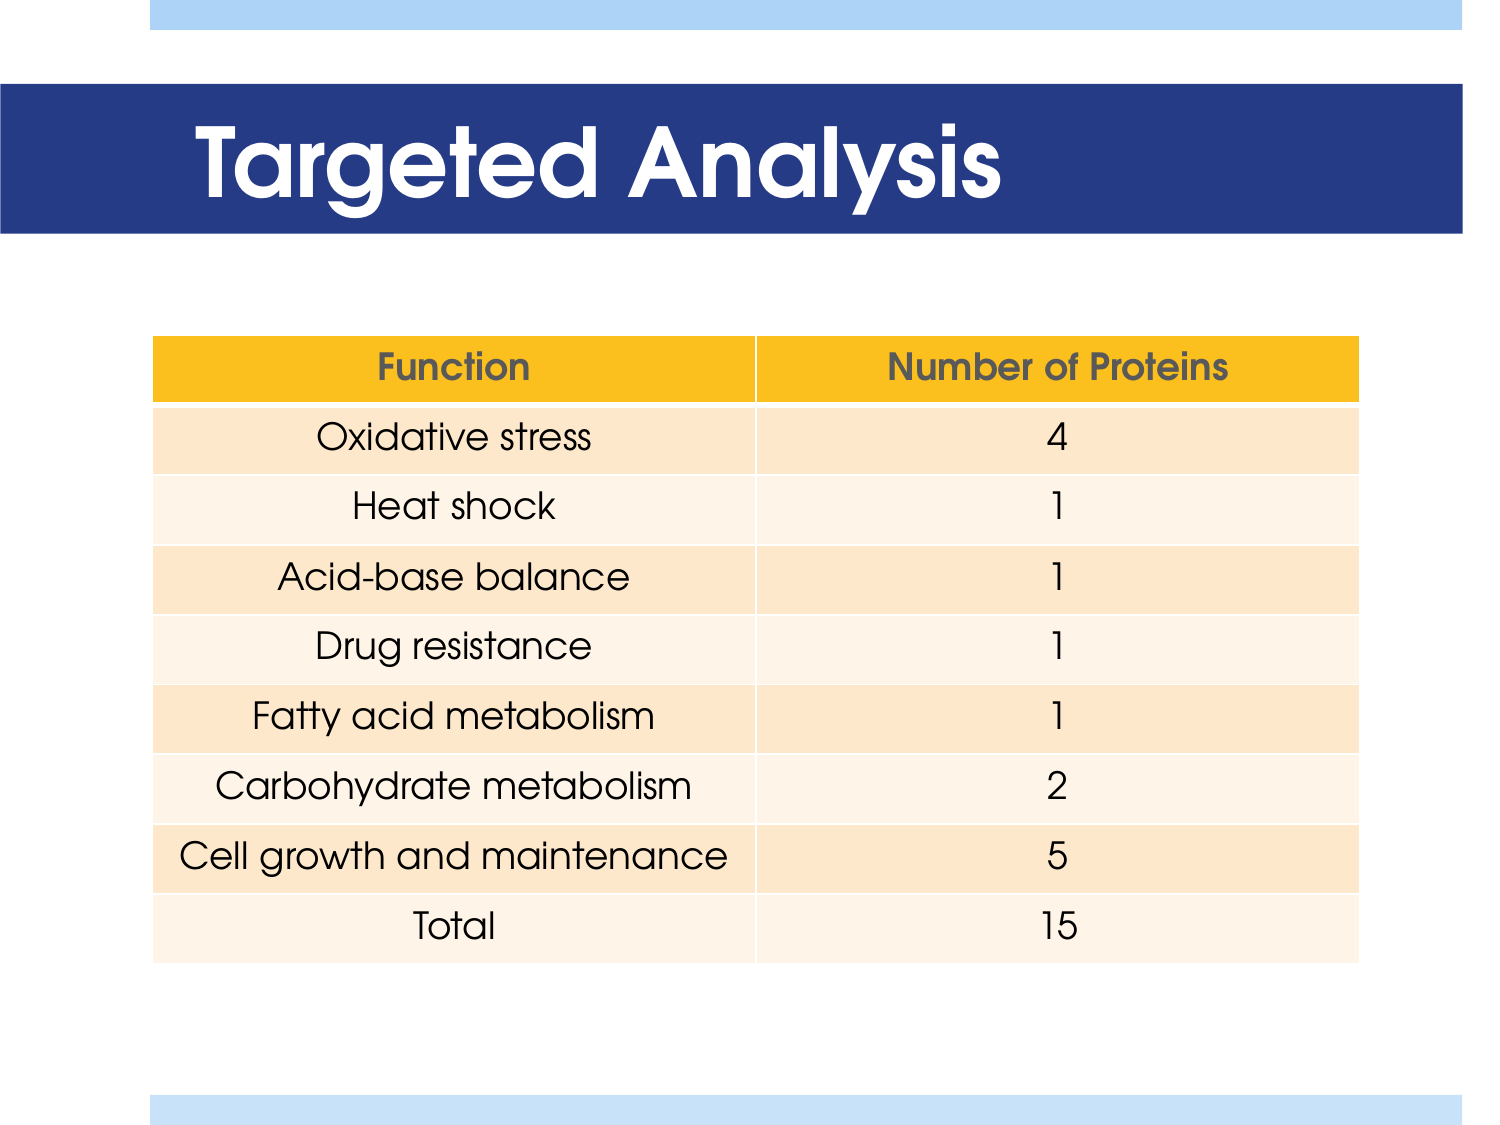

# Targeted Analysis
| Function | Number of Proteins |
| --- | --- |
| Oxidative stress | 4 |
| Heat shock | 1 |
| Acid-base balance | 1 |
| Drug resistance | 1 |
| Fatty acid metabolism | 1 |
| Carbohydrate metabolism | 2 |
| Cell growth and maintenance | 5 |
| Total | 15 |